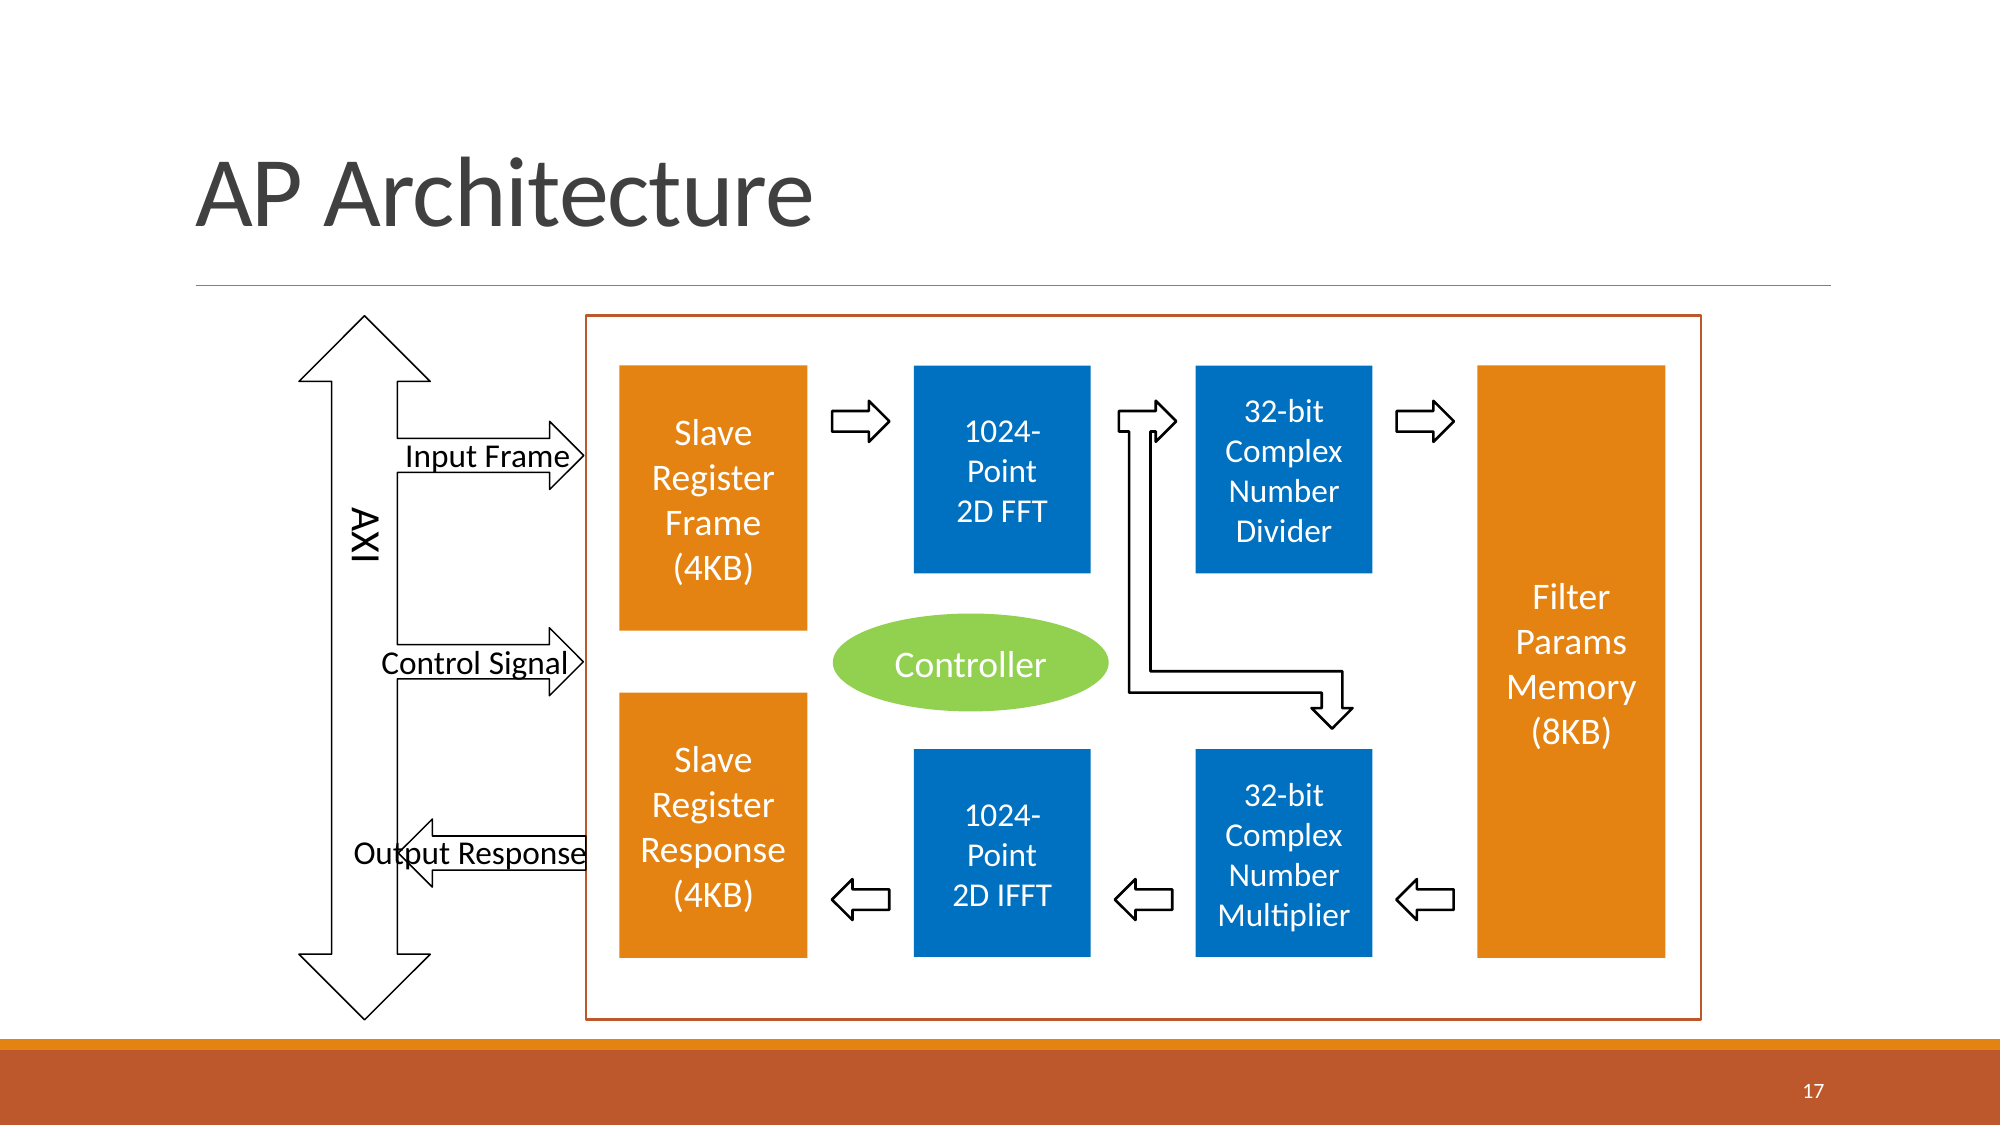

# AP Architecture

Slave
Register
Frame
(4KB)
1024-Point
2D FFT
32-bit
Complex
Number
Divider
Filter
Params
Memory
(8KB)

Controller
Slave
Register
Response
(4KB)
1024-Point
2D IFFT
32-bit
Complex
Number
Multiplier

Input Frame
AXI

Control Signal
Output Response
17